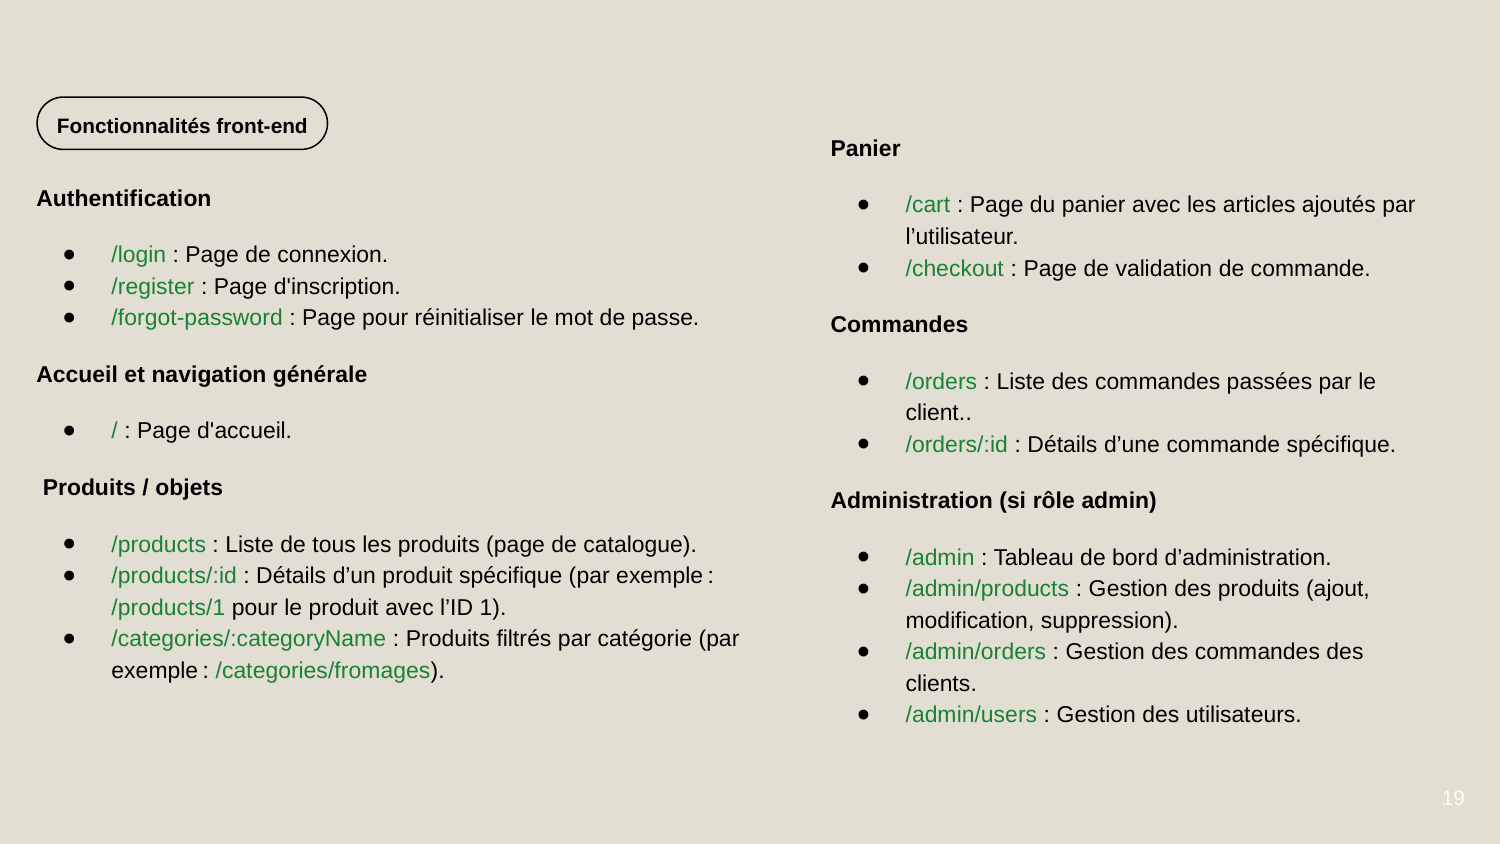

Fonctionnalités front-end
Panier
/cart : Page du panier avec les articles ajoutés par l’utilisateur.
/checkout : Page de validation de commande.
Commandes
/orders : Liste des commandes passées par le client..
/orders/:id : Détails d’une commande spécifique.
Administration (si rôle admin)
/admin : Tableau de bord d’administration.
/admin/products : Gestion des produits (ajout, modification, suppression).
/admin/orders : Gestion des commandes des clients.
/admin/users : Gestion des utilisateurs.

Authentification
/login : Page de connexion.
/register : Page d'inscription.
/forgot-password : Page pour réinitialiser le mot de passe.
Accueil et navigation générale
/ : Page d'accueil.
 Produits / objets
/products : Liste de tous les produits (page de catalogue).
/products/:id : Détails d’un produit spécifique (par exemple : /products/1 pour le produit avec l’ID 1).
/categories/:categoryName : Produits filtrés par catégorie (par exemple : /categories/fromages).
19